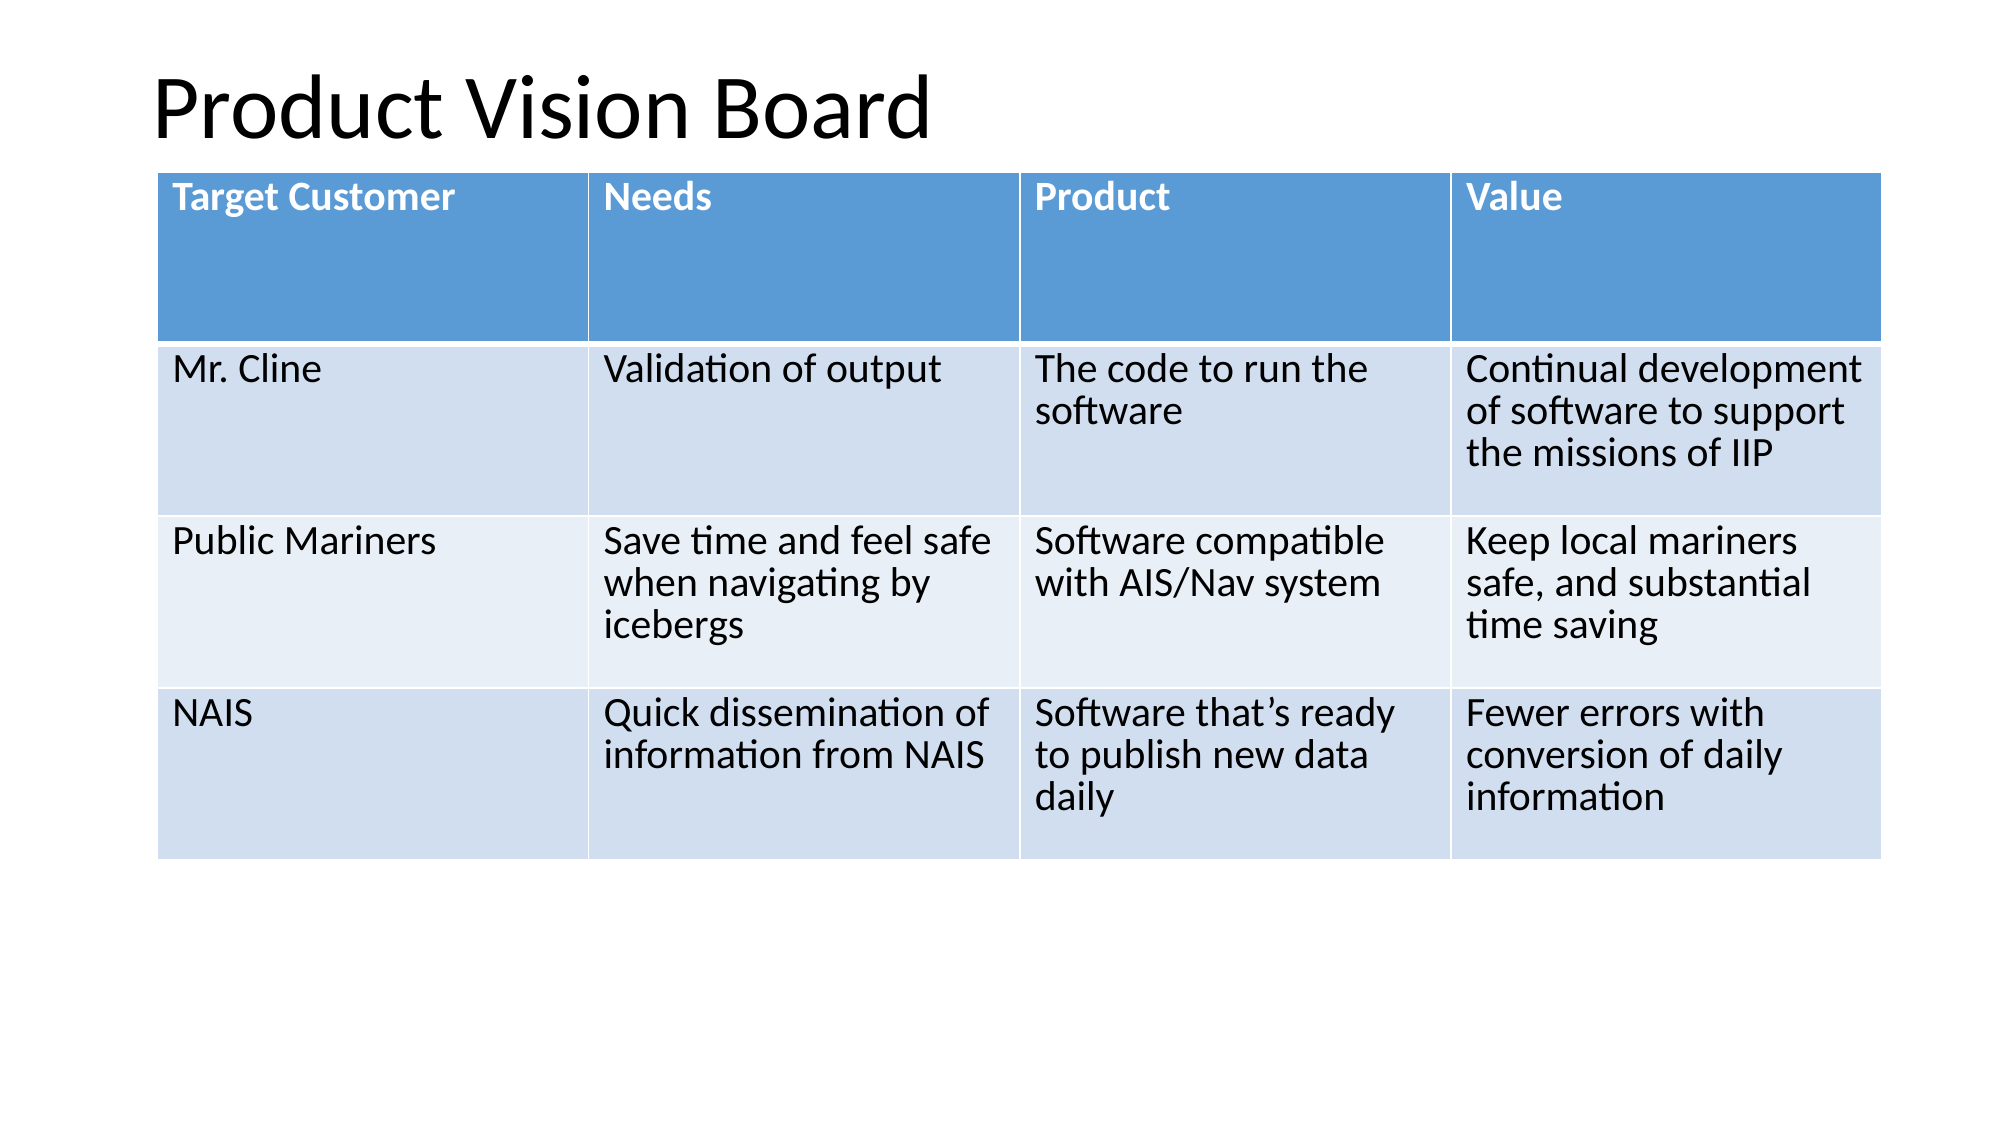

# Product Vision Board
| Target Customer | Needs | Product | Value |
| --- | --- | --- | --- |
| Mr. Cline | Validation of output | The code to run the software | Continual development of software to support the missions of IIP |
| Public Mariners | Save time and feel safe when navigating by icebergs | Software compatible with AIS/Nav system | Keep local mariners safe, and substantial time saving |
| NAIS | Quick dissemination of information from NAIS | Software that’s ready to publish new data daily | Fewer errors with conversion of daily information |